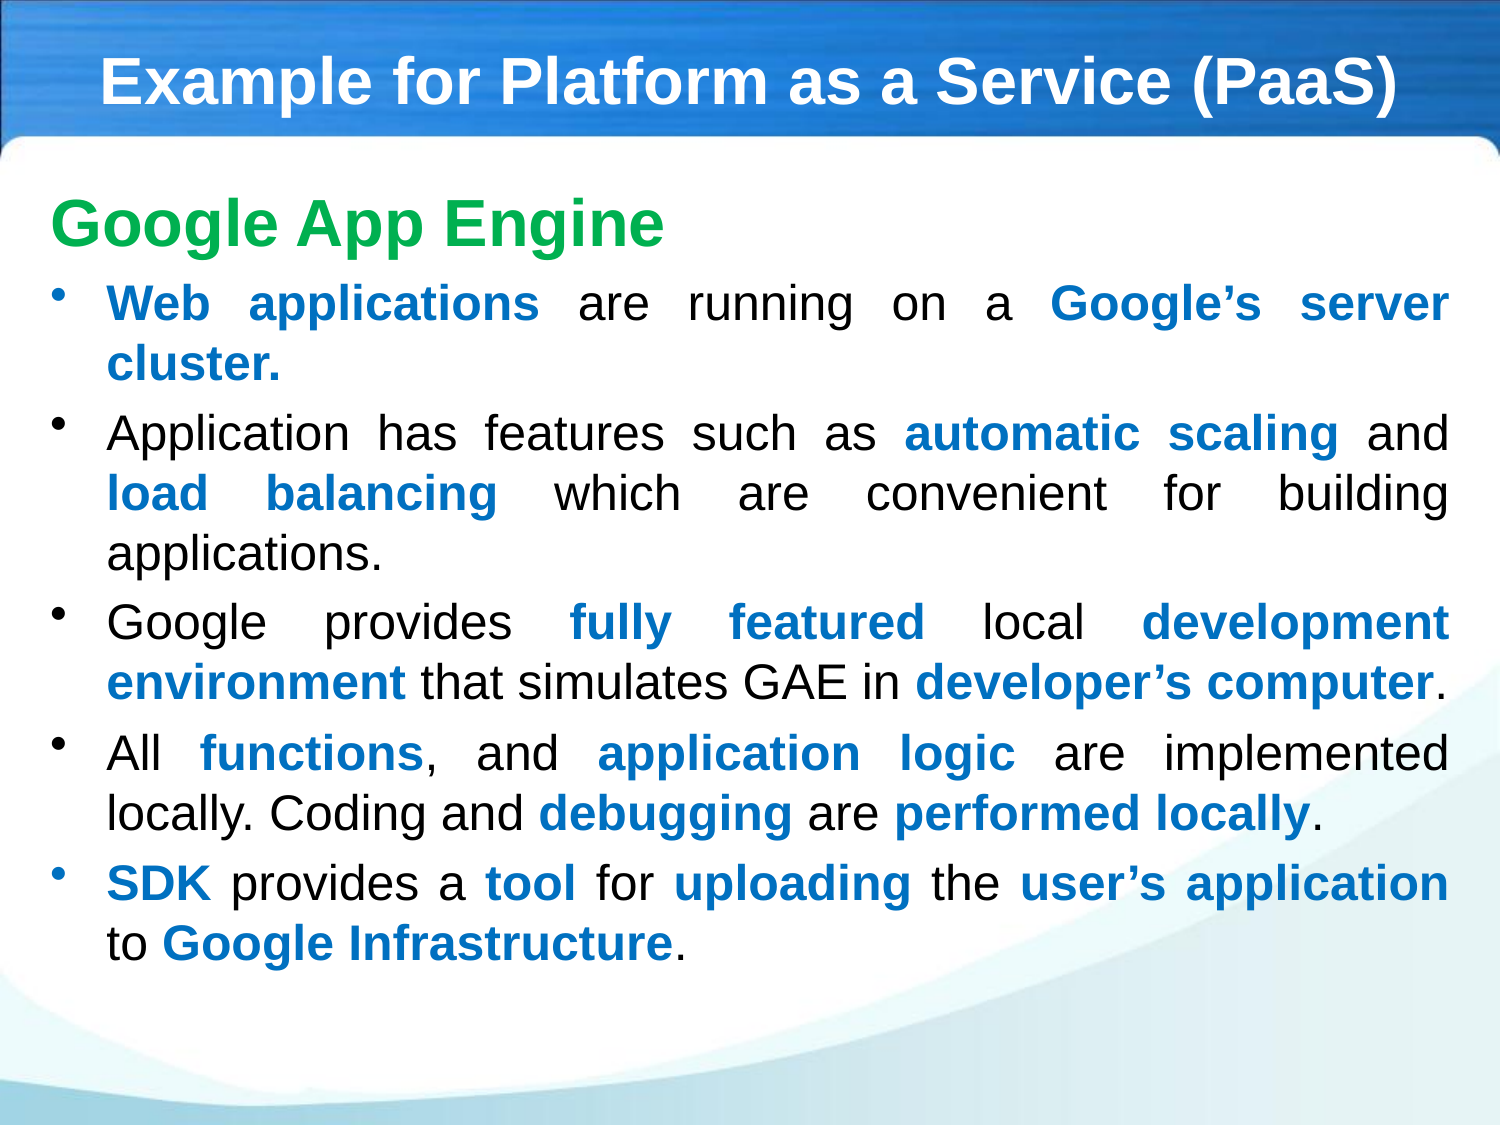

# Example for Platform as a Service (PaaS)
Google App Engine
Web applications are running on a Google’s server cluster.
Application has features such as automatic scaling and load balancing which are convenient for building applications.
Google provides fully featured local development environment that simulates GAE in developer’s computer.
All functions, and application logic are implemented locally. Coding and debugging are performed locally.
SDK provides a tool for uploading the user’s application to Google Infrastructure.